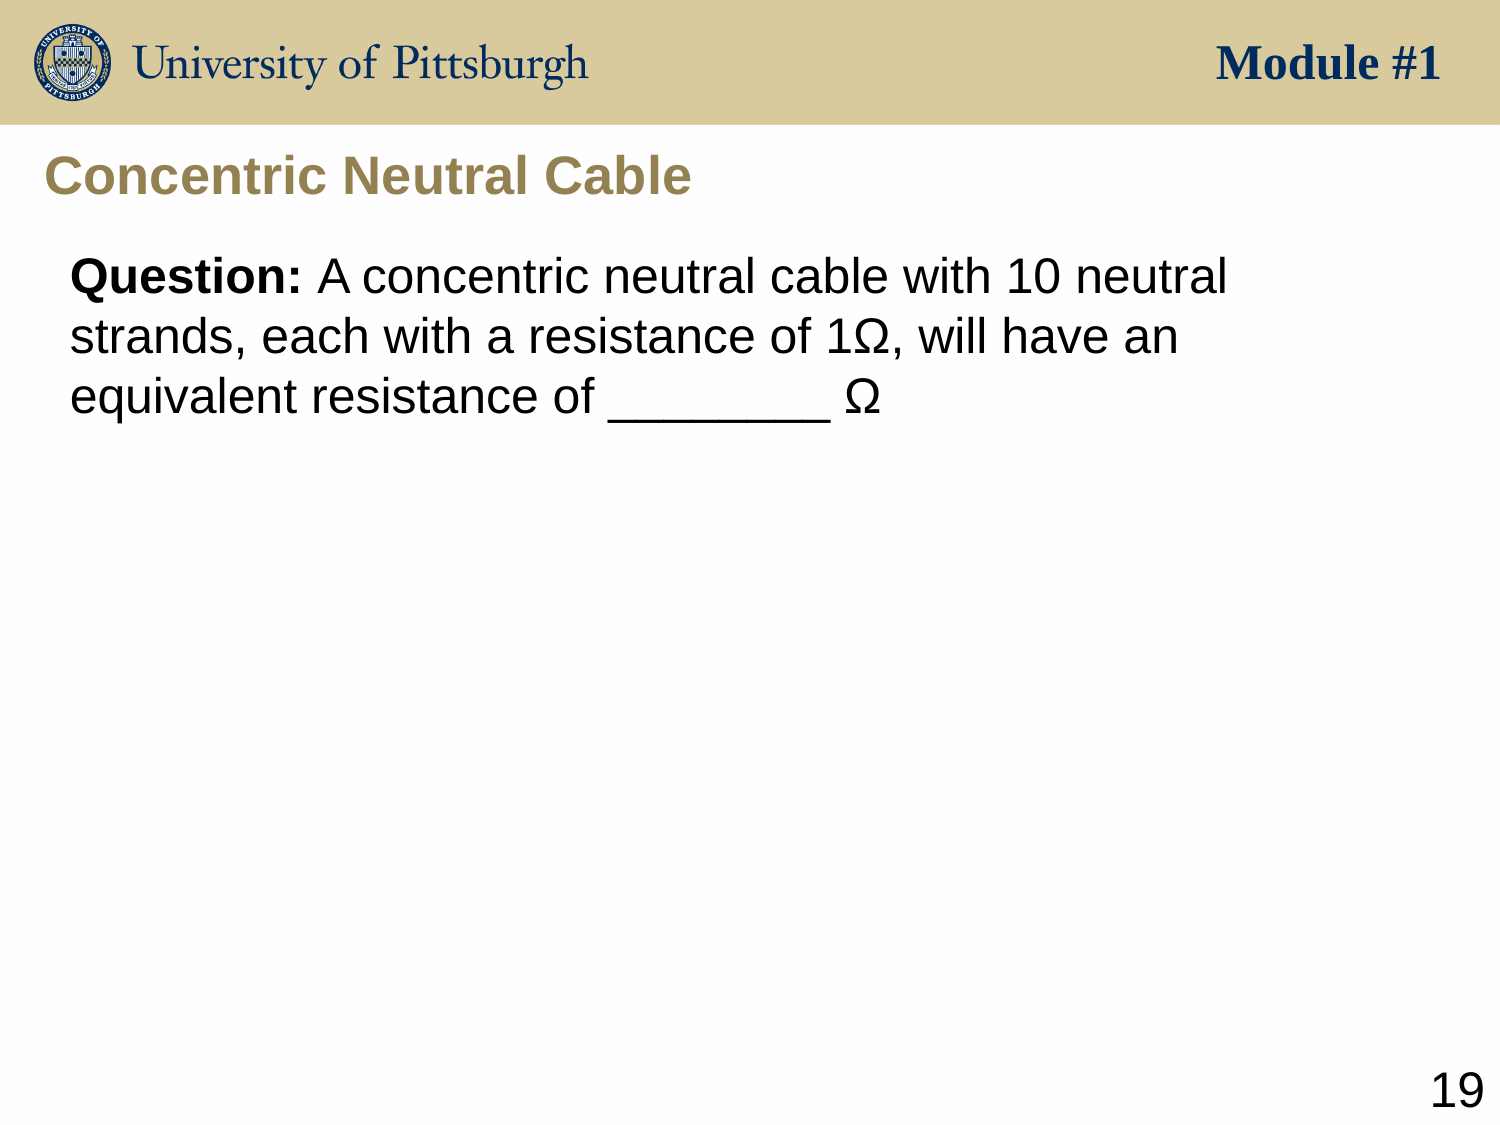

Module #1
# Concentric Neutral Cable
Question: A concentric neutral cable with 10 neutral strands, each with a resistance of 1Ω, will have an equivalent resistance of ________ Ω

19